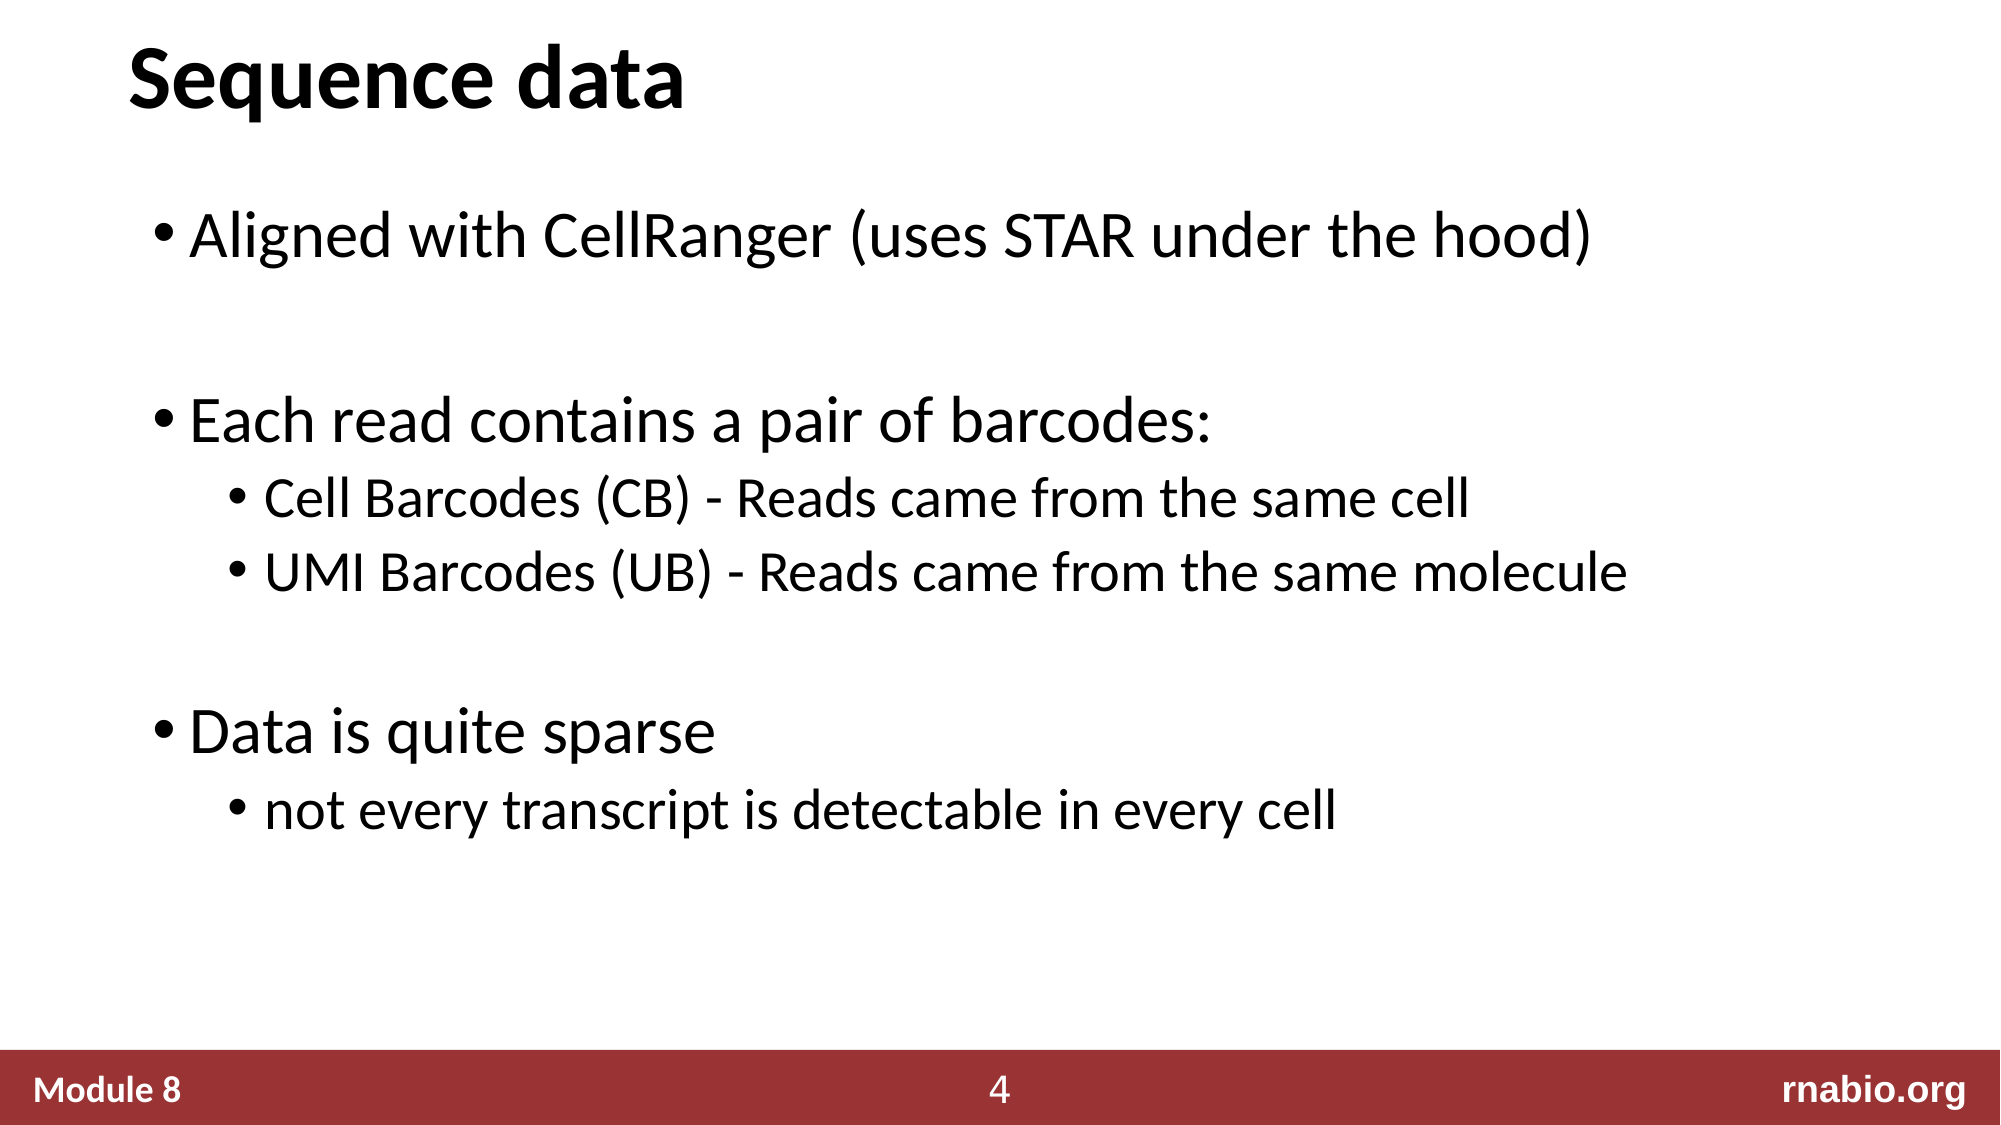

# Sequence data
Aligned with CellRanger (uses STAR under the hood)

Each read contains a pair of barcodes:
Cell Barcodes (CB) - Reads came from the same cell
UMI Barcodes (UB) - Reads came from the same molecule
Data is quite sparse
not every transcript is detectable in every cell